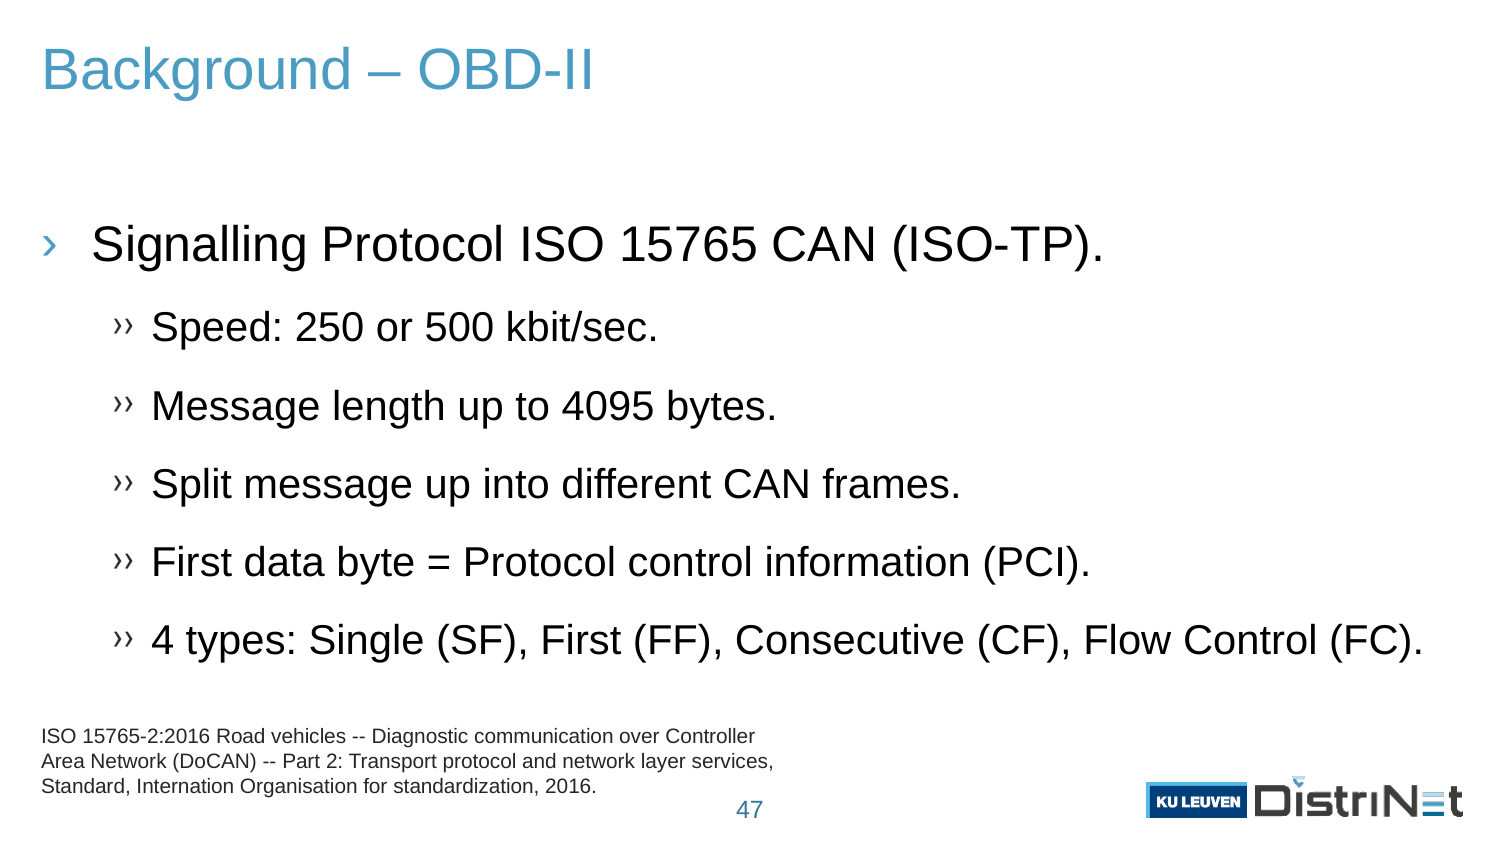

# Background – OBD-II
Signalling Protocol ISO 15765 CAN (ISO-TP).
Speed: 250 or 500 kbit/sec.
Message length up to 4095 bytes.
Split message up into different CAN frames.
First data byte = Protocol control information (PCI).
4 types: Single (SF), First (FF), Consecutive (CF), Flow Control (FC).

ISO 15765-2:2016 Road vehicles -- Diagnostic communication over Controller Area Network (DoCAN) -- Part 2: Transport protocol and network layer services, Standard, Internation Organisation for standardization, 2016.

47